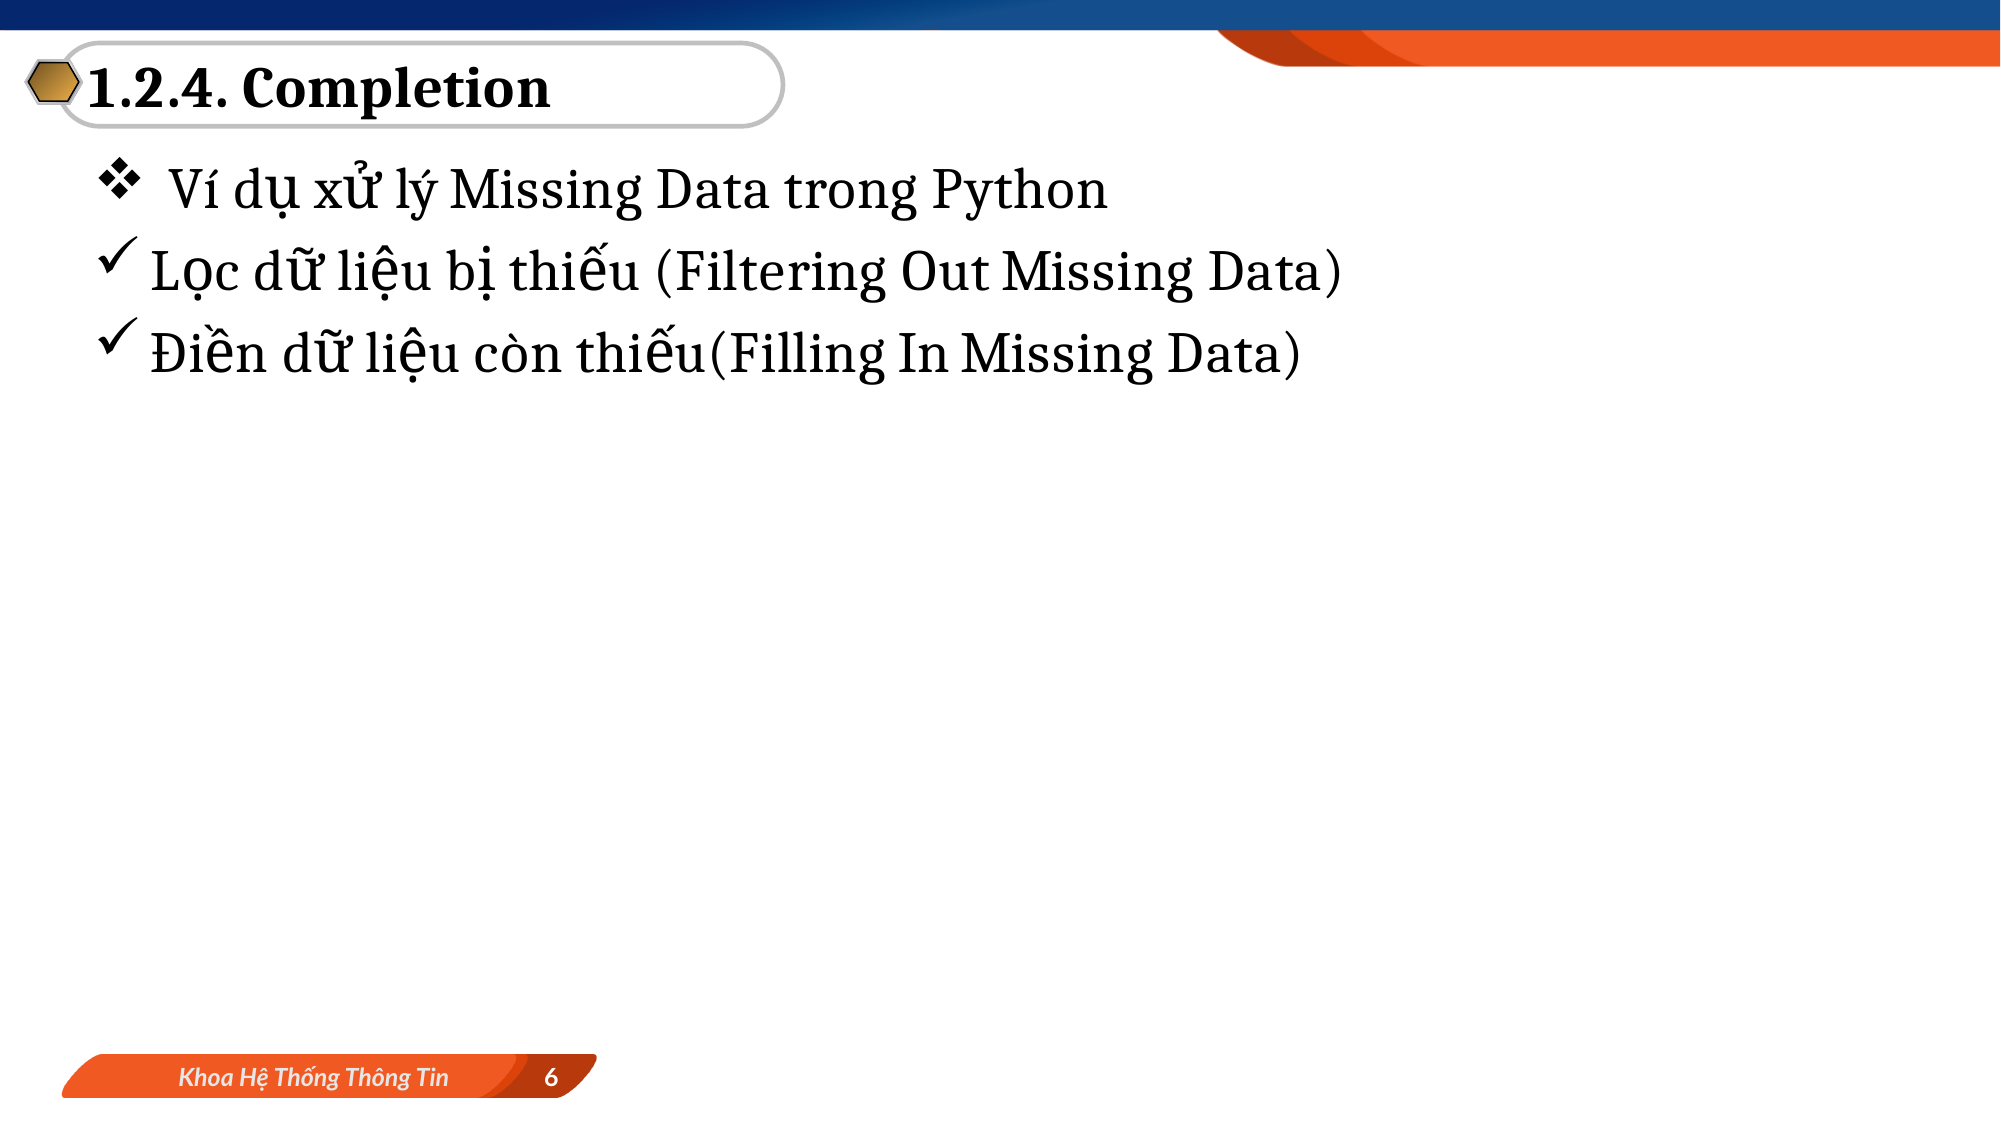

1.2.4. Completion

Ví dụ xử lý Missing Data trong Python
Lọc dữ liệu bị thiếu (Filtering Out Missing Data)
Điền dữ liệu còn thiếu(Filling In Missing Data)

6
Khoa Hệ Thống Thông Tin